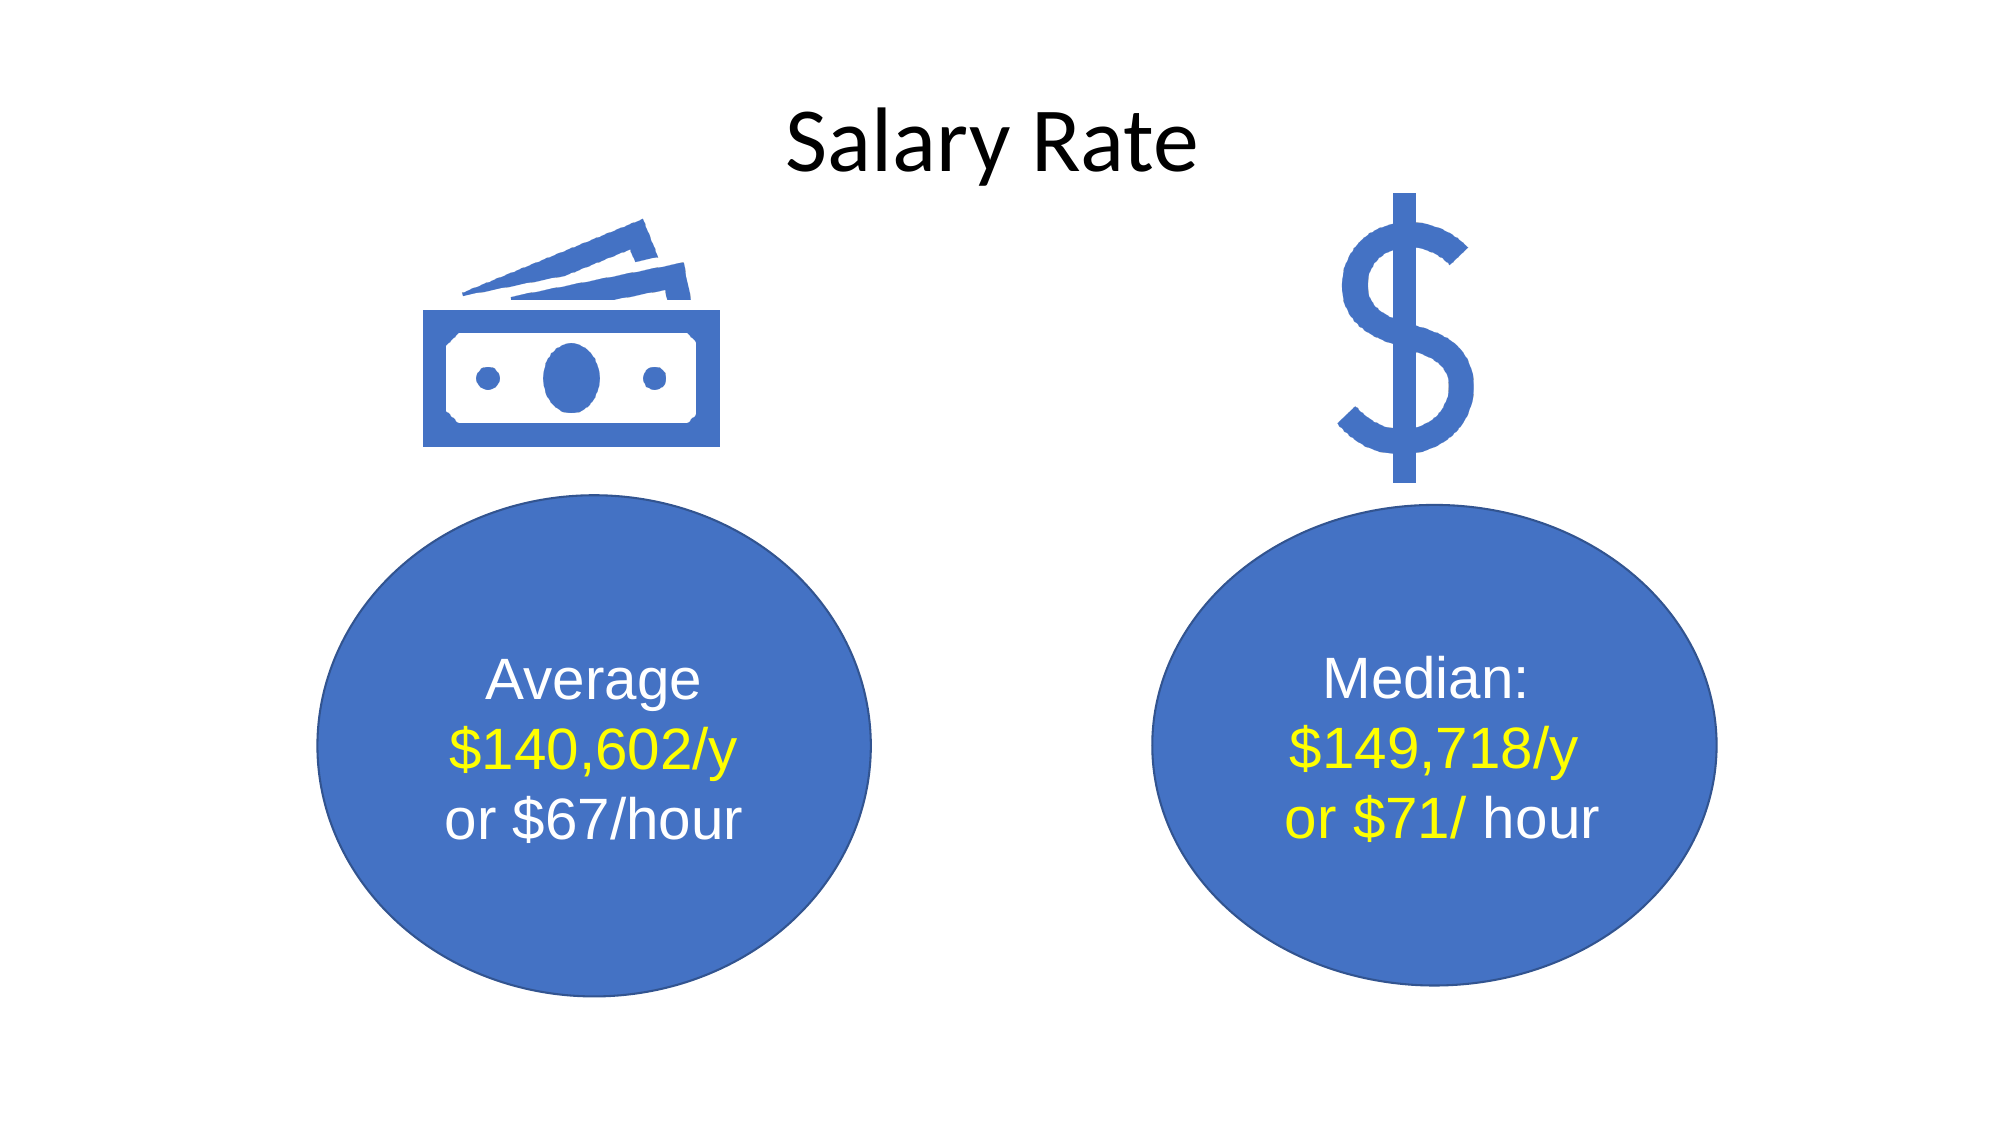

# Salary Rate

Average
$140,602/y
or $67/hour
Median:
$149,718/y
 or $71/ hour